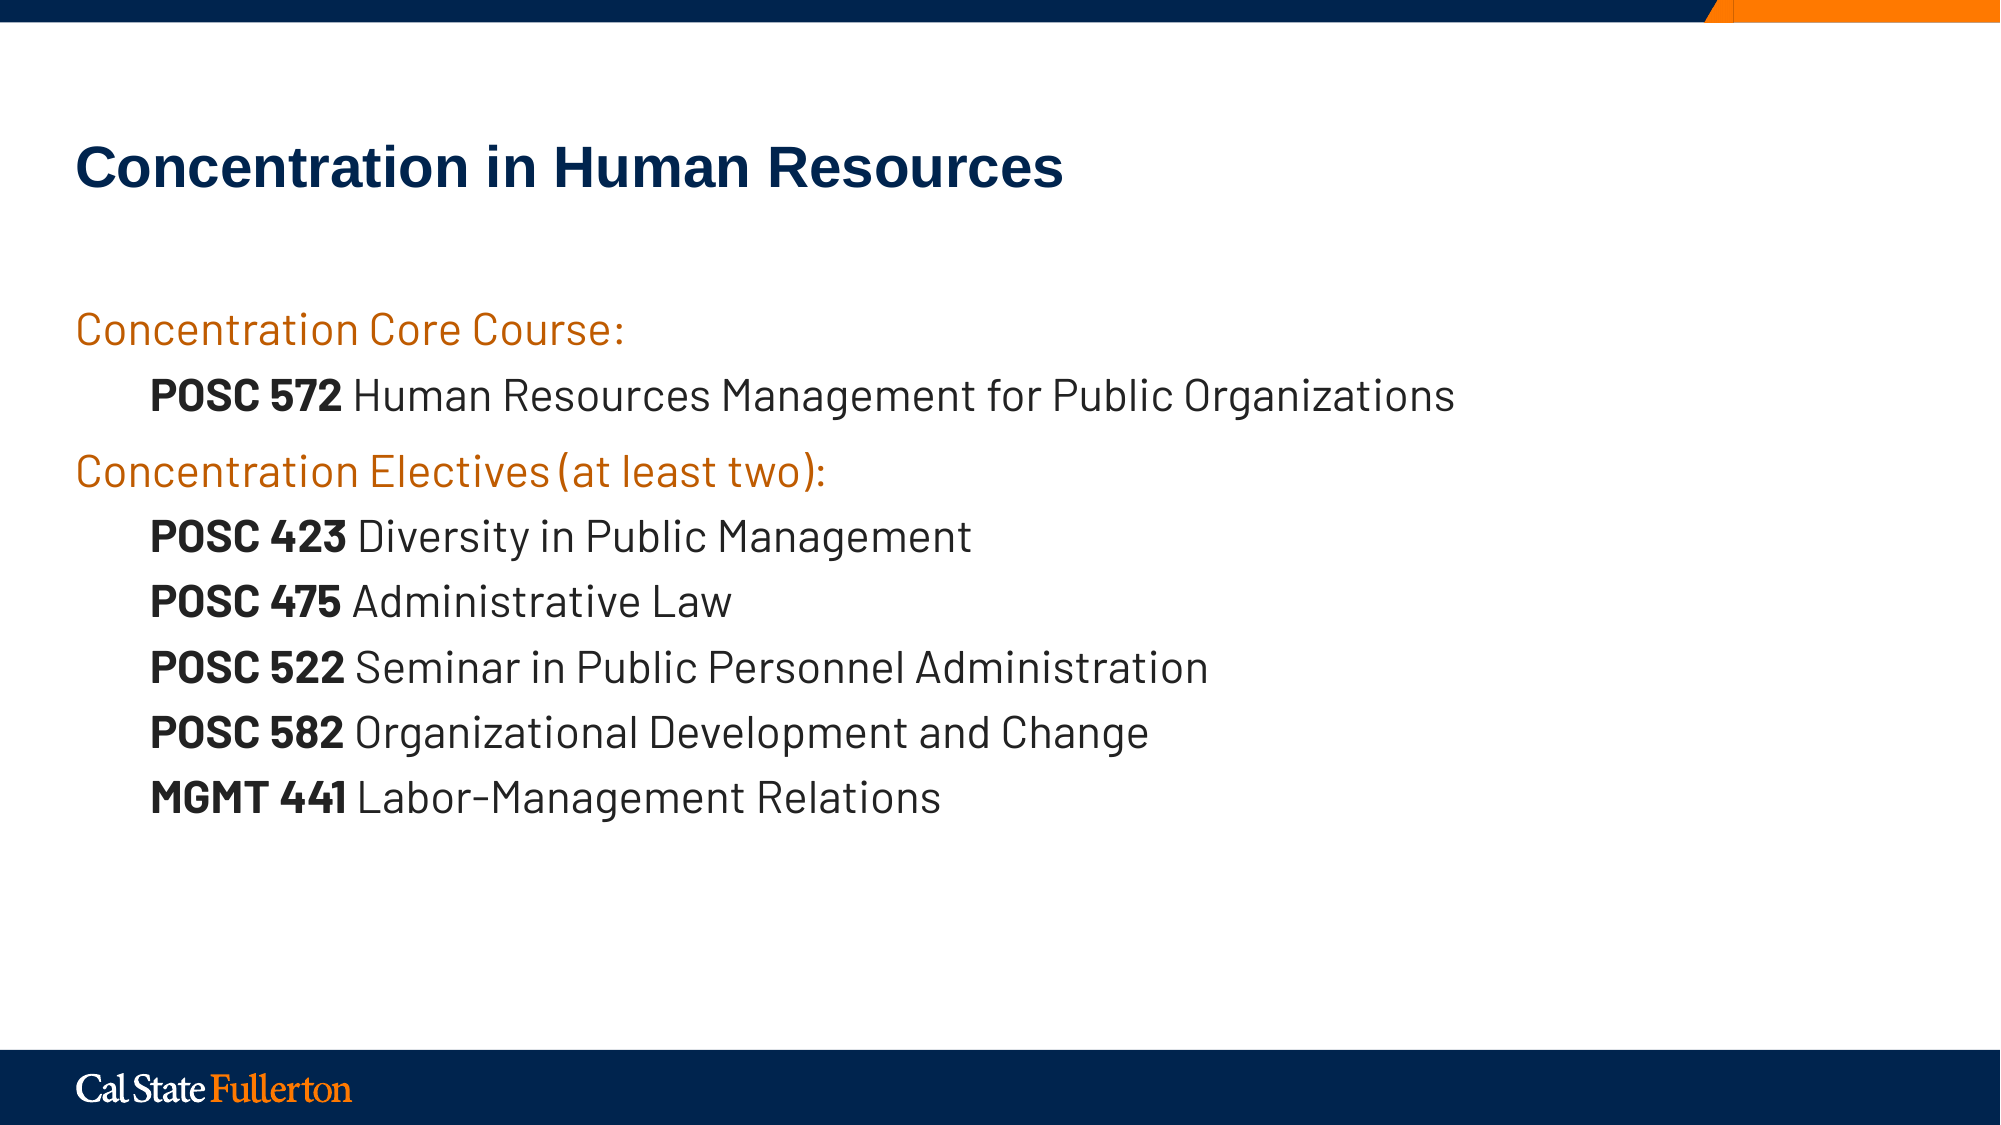

# Concentration in Human Resources
Concentration Core Course:
POSC 572 Human Resources Management for Public Organizations
Concentration Electives (at least two):
POSC 423 Diversity in Public Management
POSC 475 Administrative Law
POSC 522 Seminar in Public Personnel Administration
POSC 582 Organizational Development and Change
MGMT 441 Labor-Management Relations